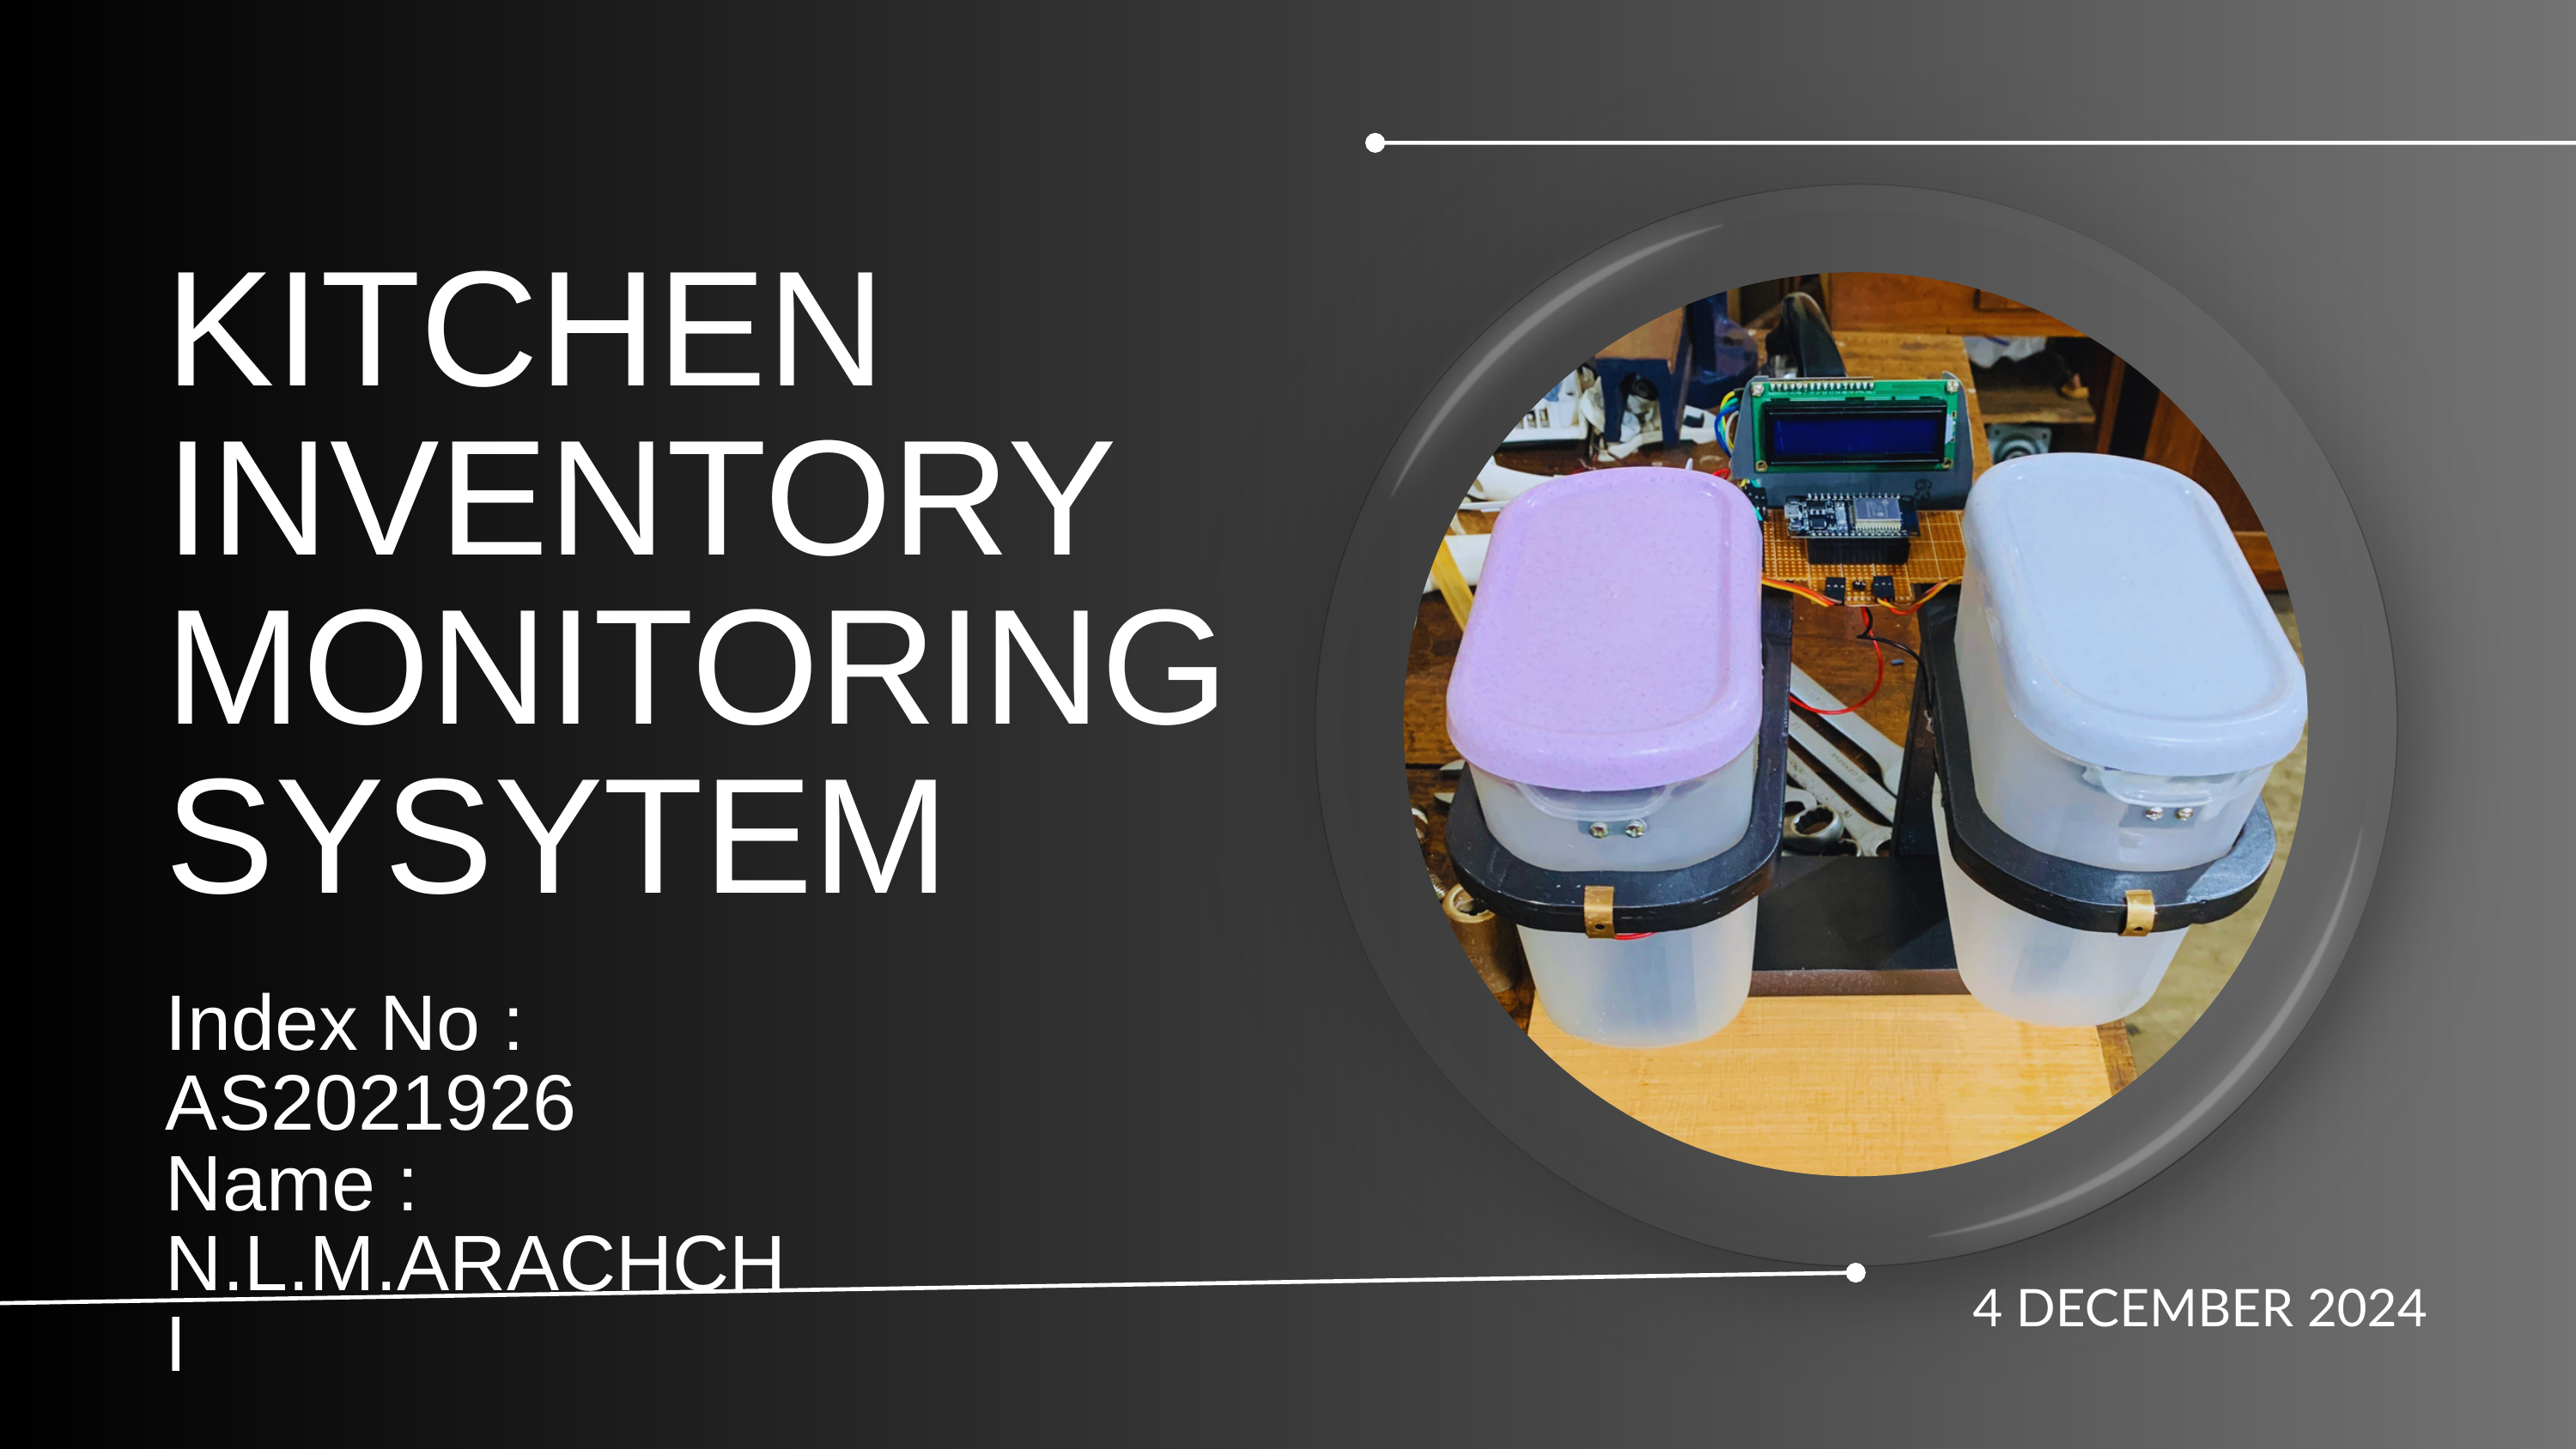

KITCHEN INVENTORY MONITORING SYSYTEM

Index No : AS2021926
Name : N.L.M.ARACHCHI

4 DECEMBER 2024